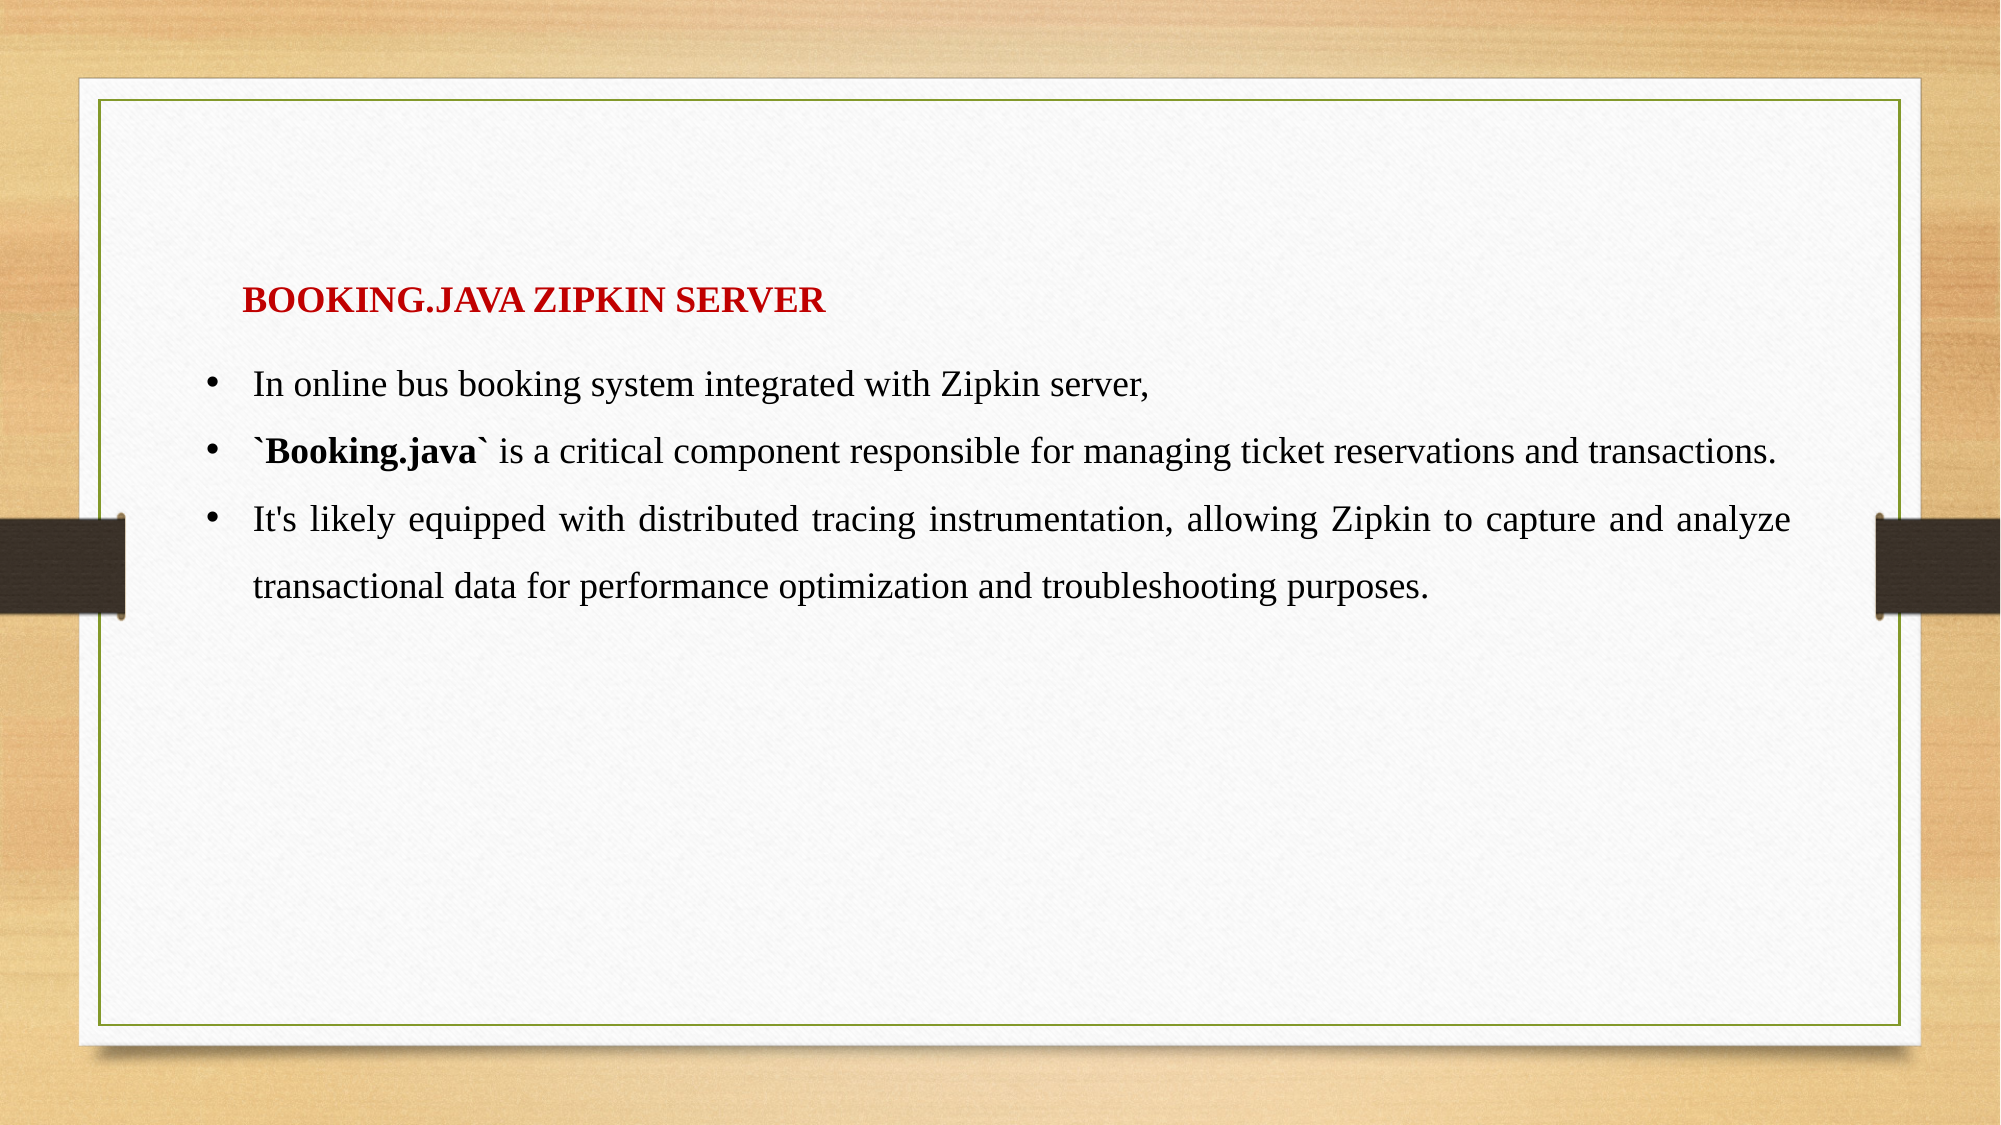

BOOKING.JAVA ZIPKIN SERVER
In online bus booking system integrated with Zipkin server,
`Booking.java` is a critical component responsible for managing ticket reservations and transactions.
It's likely equipped with distributed tracing instrumentation, allowing Zipkin to capture and analyze transactional data for performance optimization and troubleshooting purposes.